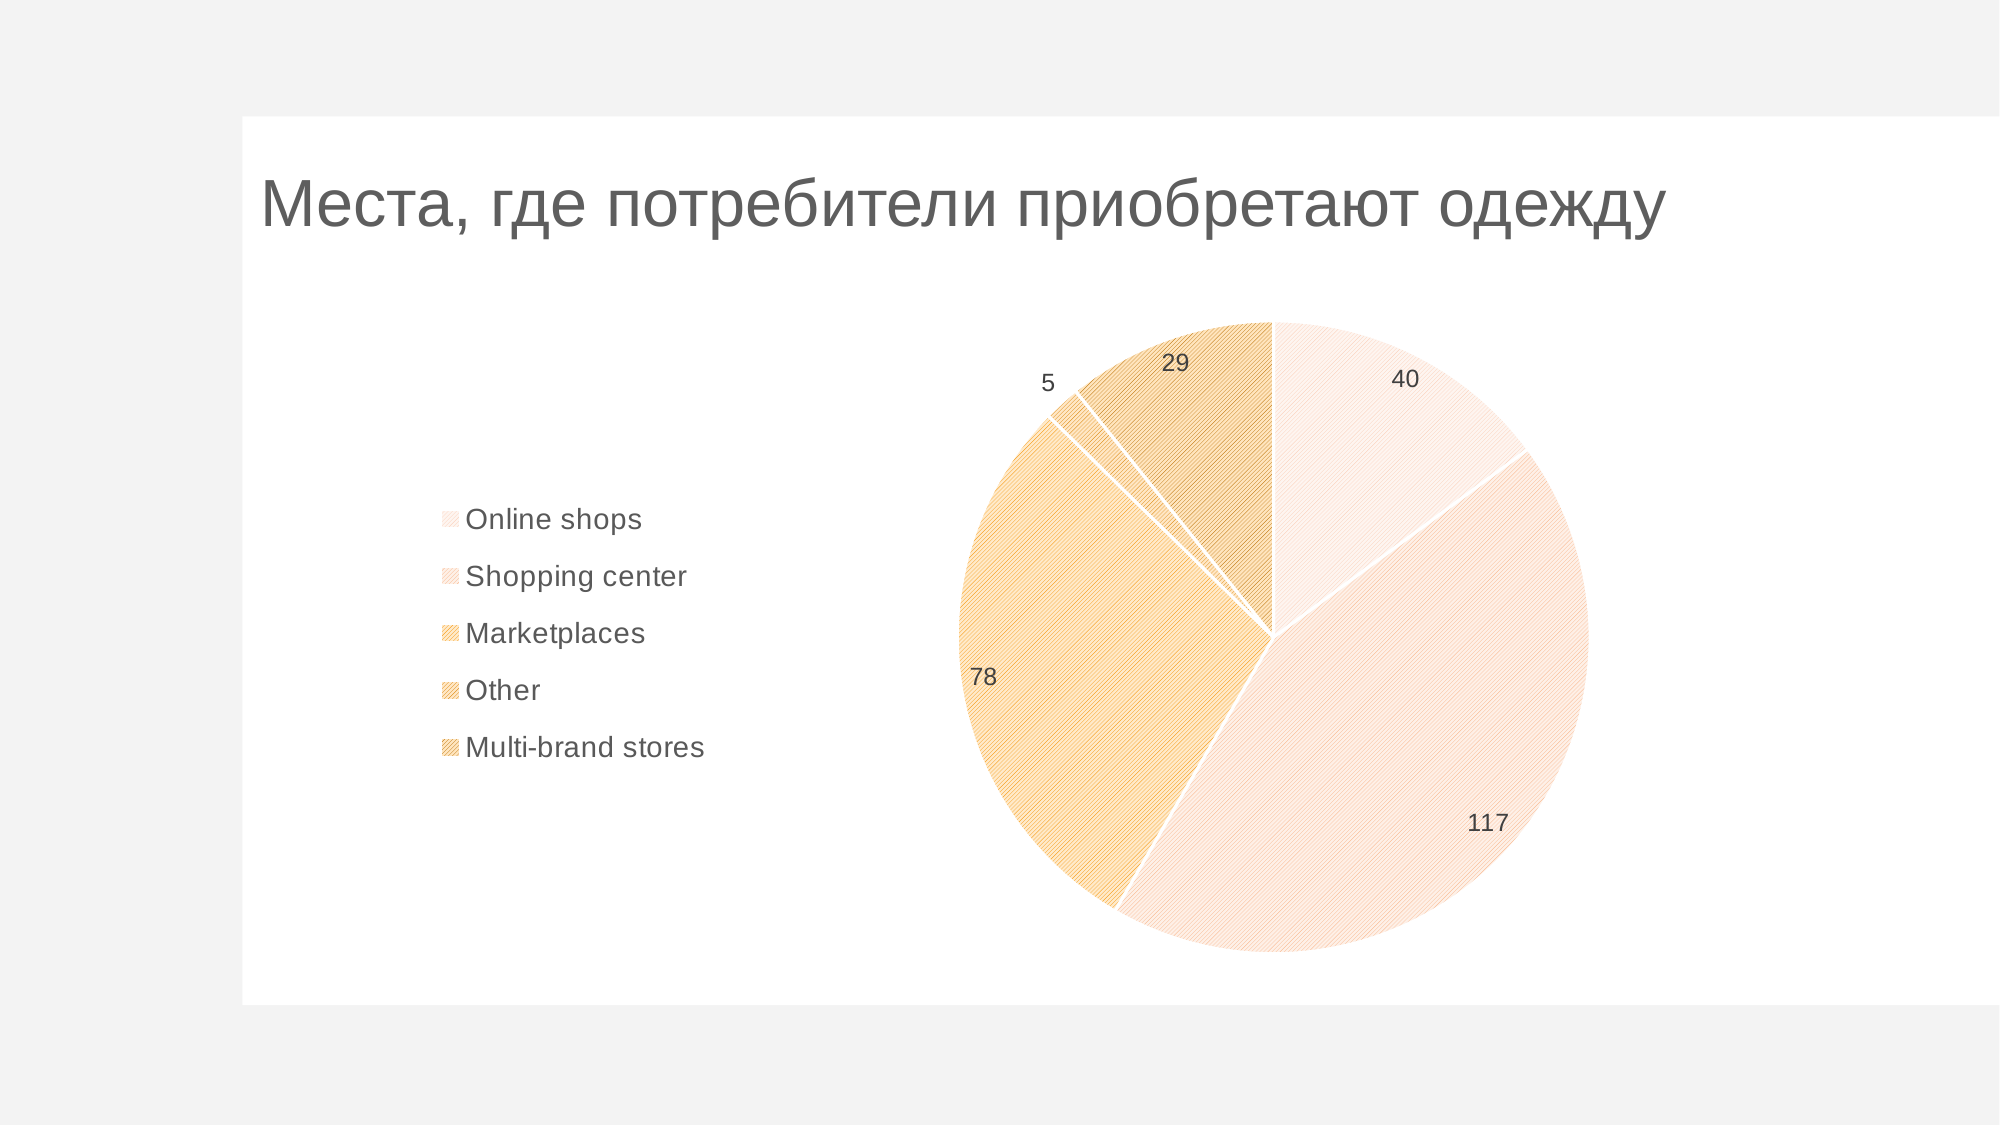

# Места, где потребители приобретают одежду

### Chart

| Category |  |
|---|---|
| Online shops | 40.0 |
| Shopping center | 117.0 |
| Marketplaces | 78.0 |
| Other | 5.0 |
| Multi-brand stores | 29.0 |